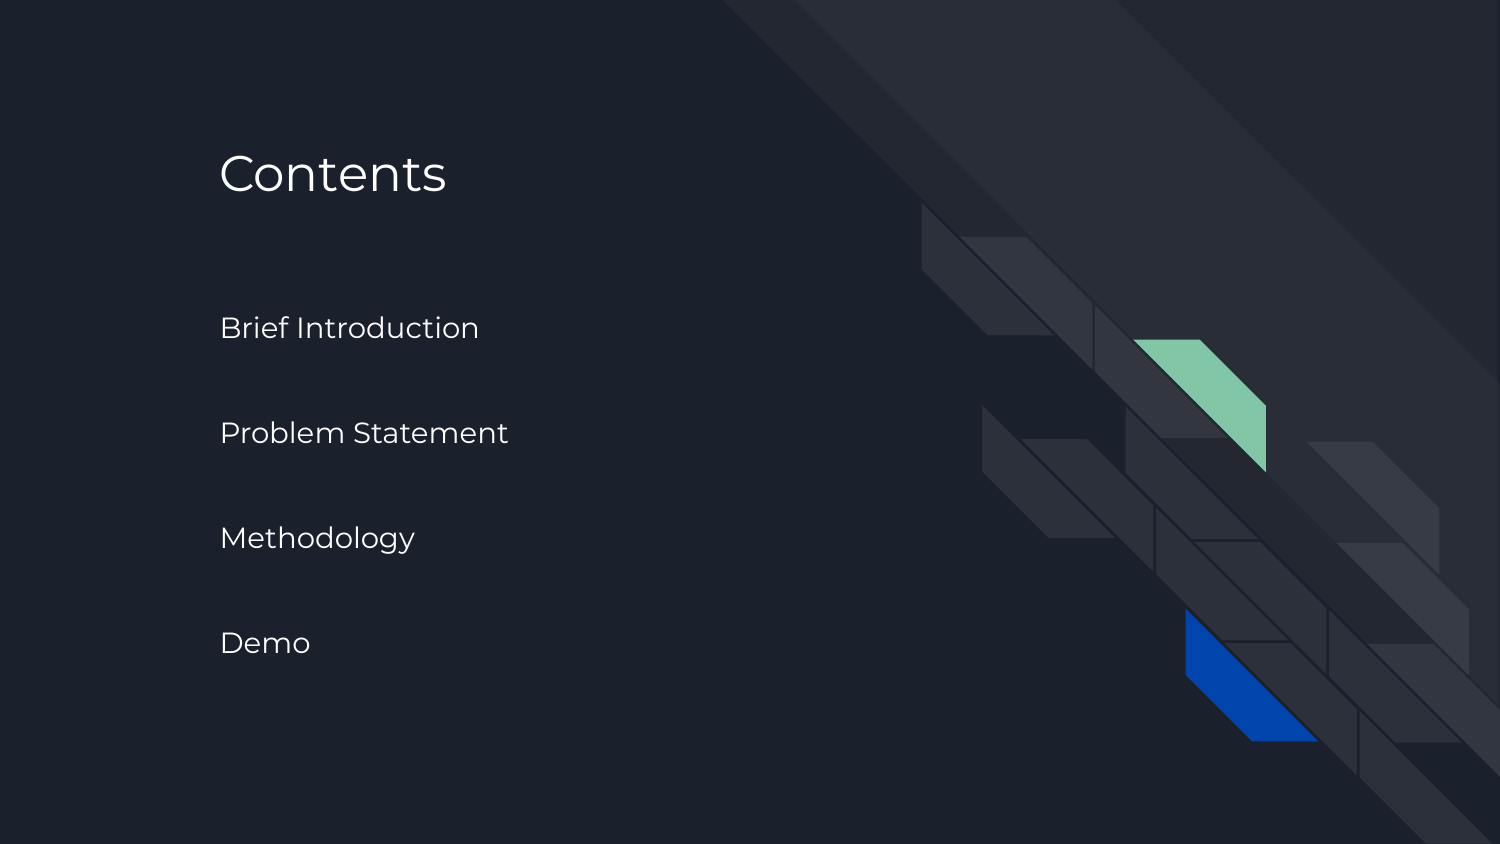

# Contents
Brief Introduction

Problem Statement

Methodology

Demo